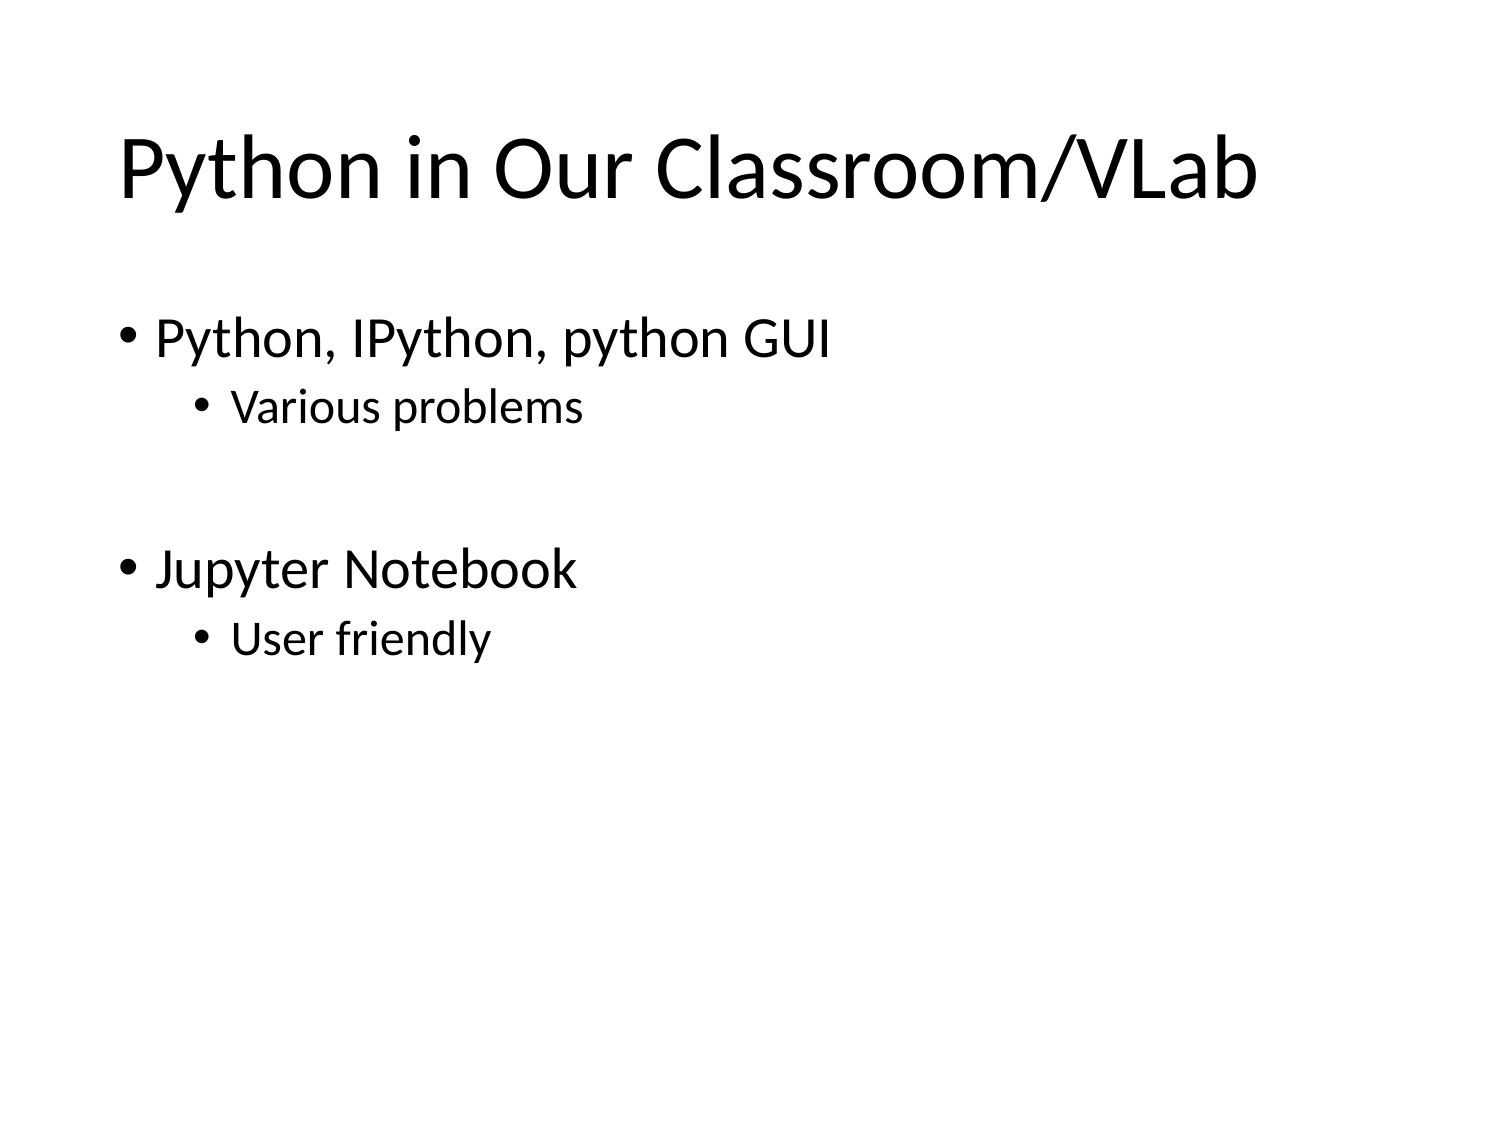

# Python in Our Classroom/VLab
Python, IPython, python GUI
Various problems

Jupyter Notebook
User friendly